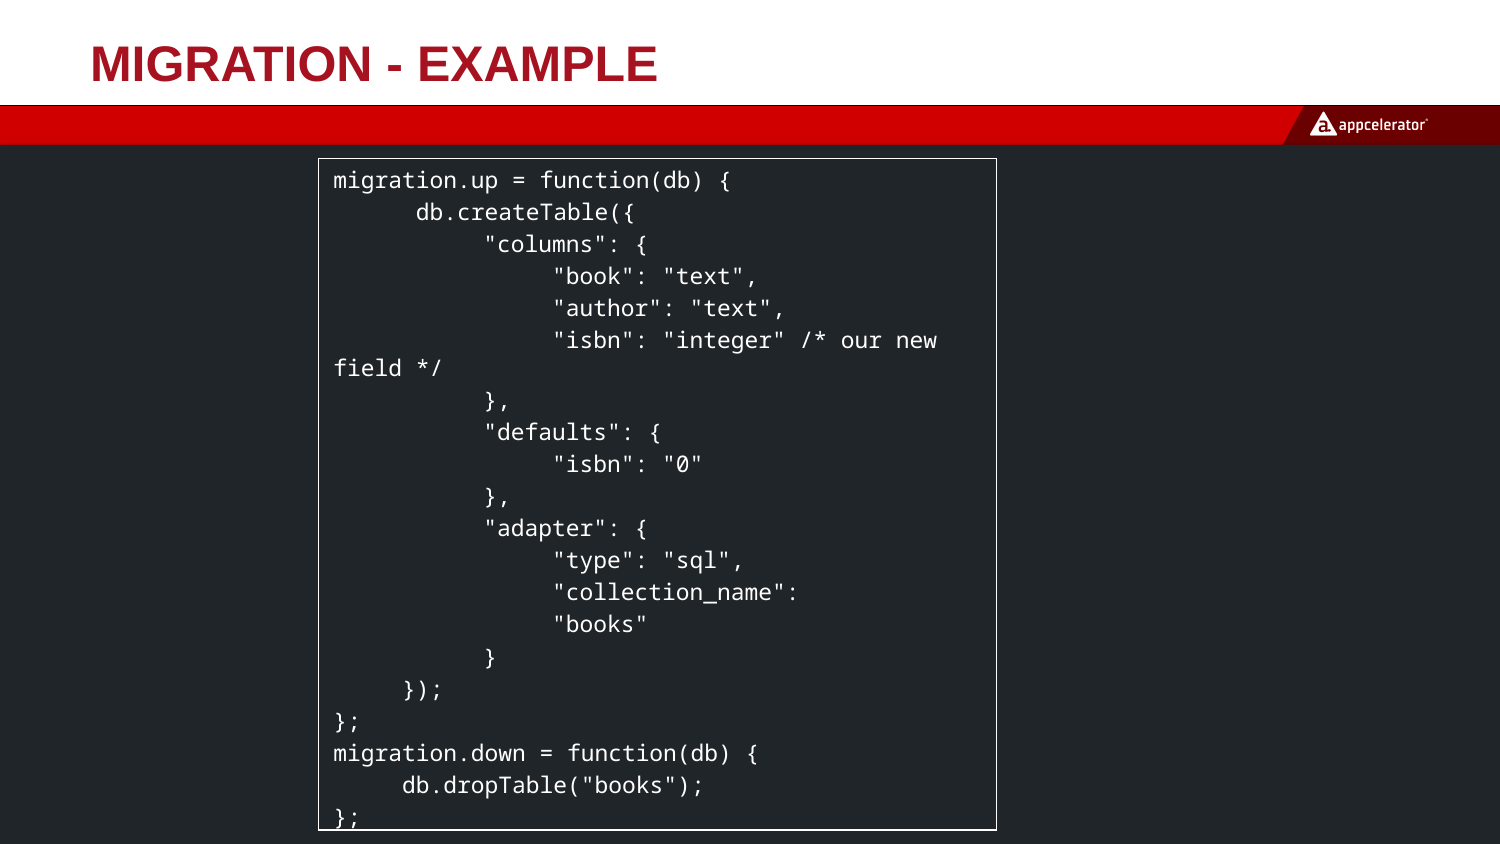

# Migration - Example

migration.up = function(db) {
      db.createTable({
	"columns": {
	     "book": "text",
	     "author": "text",
	     "isbn": "integer" /* our new field */
	},
	"defaults": {
	     "isbn": "0"
	},
	"adapter": {
	     "type": "sql",
	     "collection_name":
	     "books"
	}
     });
};
migration.down = function(db) {
     db.dropTable("books");
};